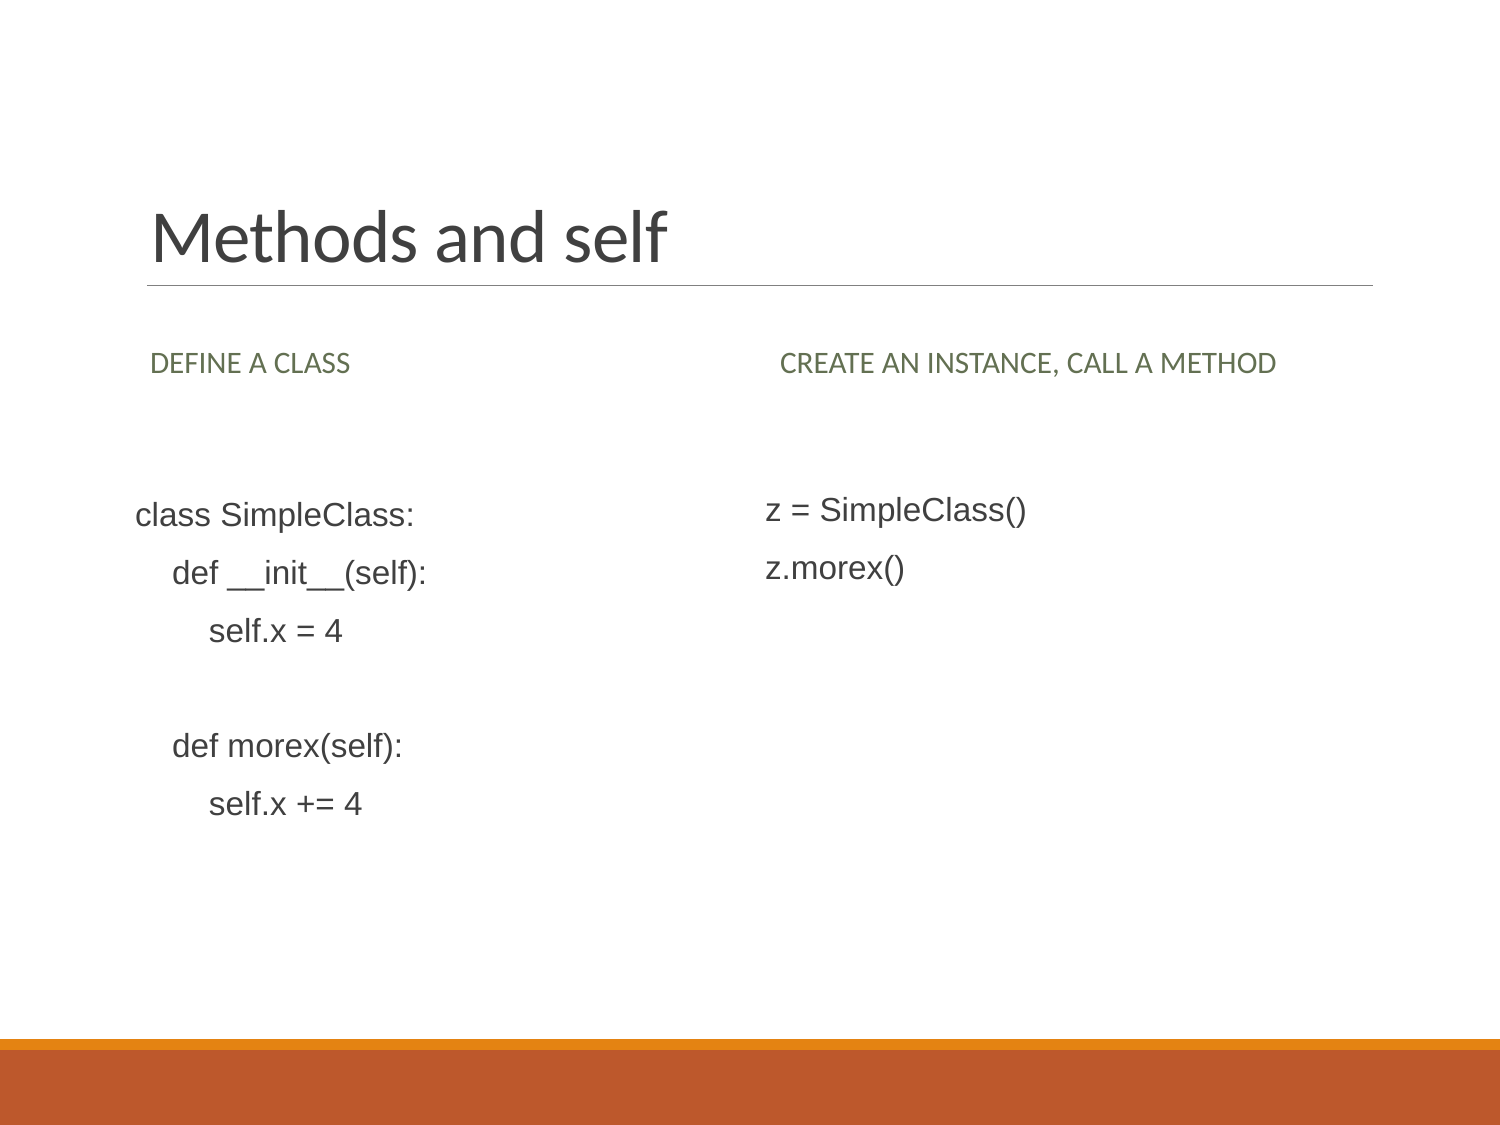

# Methods and self
Define a Class
Create an Instance, Call a Method

class SimpleClass:
    def __init__(self):
        self.x = 4

    def morex(self):
        self.x += 4

z = SimpleClass()
z.morex()